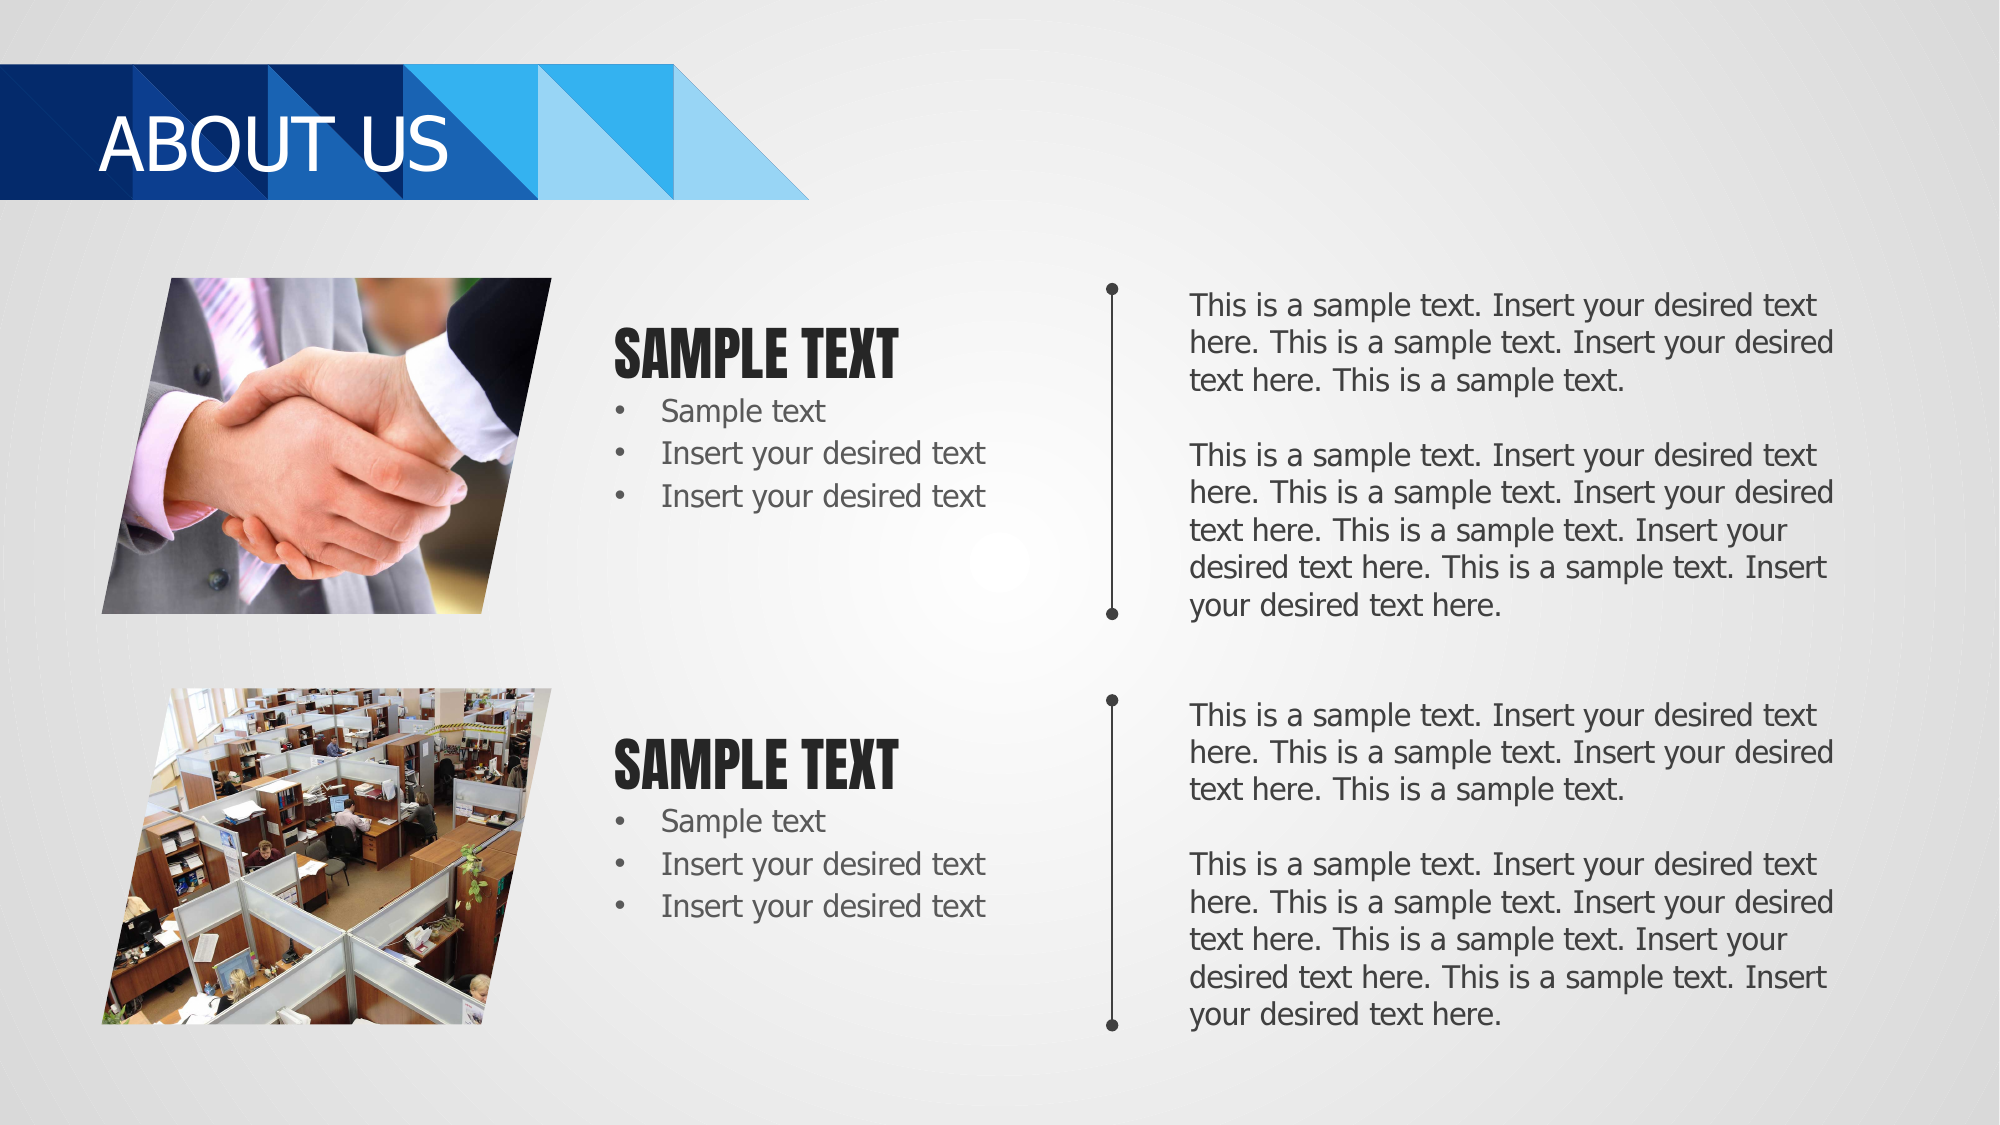

# ABOUT US
This is a sample text. Insert your desired text here. This is a sample text. Insert your desired text here. This is a sample text.

This is a sample text. Insert your desired text here. This is a sample text. Insert your desired text here. This is a sample text. Insert your desired text here. This is a sample text. Insert your desired text here.

SAMPLE TEXT
Sample text
Insert your desired text
Insert your desired text

This is a sample text. Insert your desired text here. This is a sample text. Insert your desired text here. This is a sample text.

This is a sample text. Insert your desired text here. This is a sample text. Insert your desired text here. This is a sample text. Insert your desired text here. This is a sample text. Insert your desired text here.

SAMPLE TEXT
Sample text
Insert your desired text
Insert your desired text